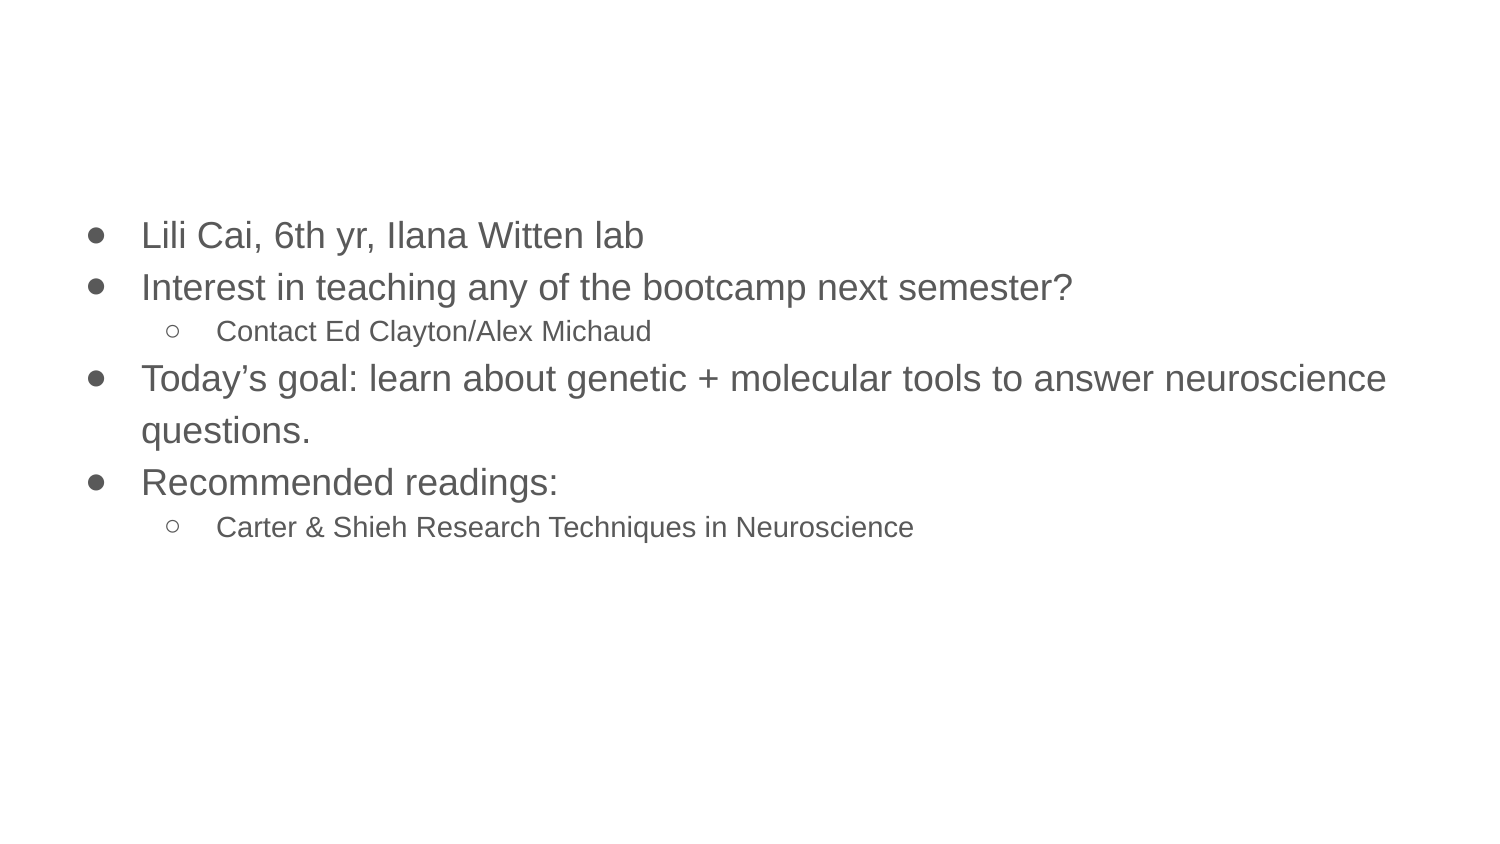

#
Lili Cai, 6th yr, Ilana Witten lab
Interest in teaching any of the bootcamp next semester?
Contact Ed Clayton/Alex Michaud
Today’s goal: learn about genetic + molecular tools to answer neuroscience questions.
Recommended readings:
Carter & Shieh Research Techniques in Neuroscience